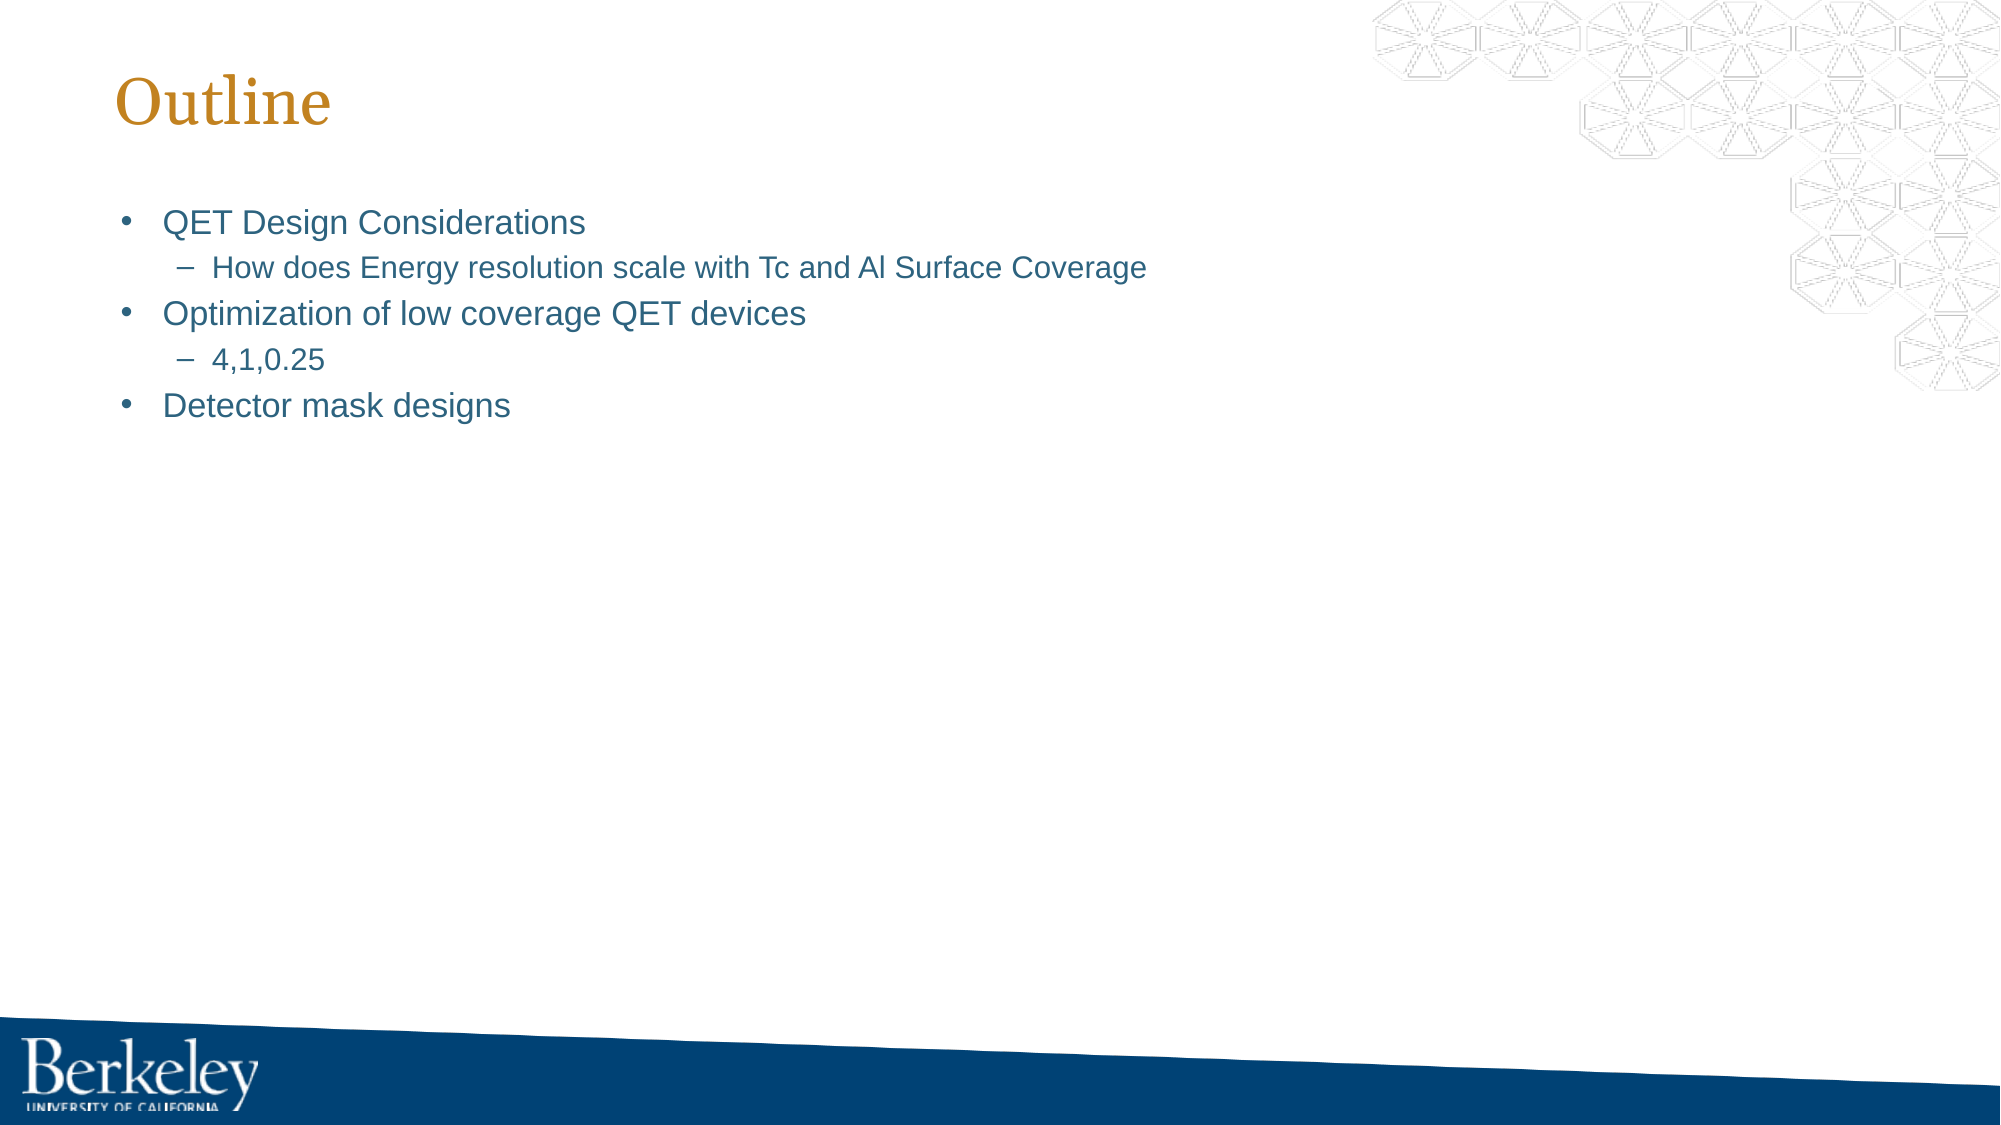

# Outline
QET Design Considerations
How does Energy resolution scale with Tc and Al Surface Coverage
Optimization of low coverage QET devices
4,1,0.25
Detector mask designs